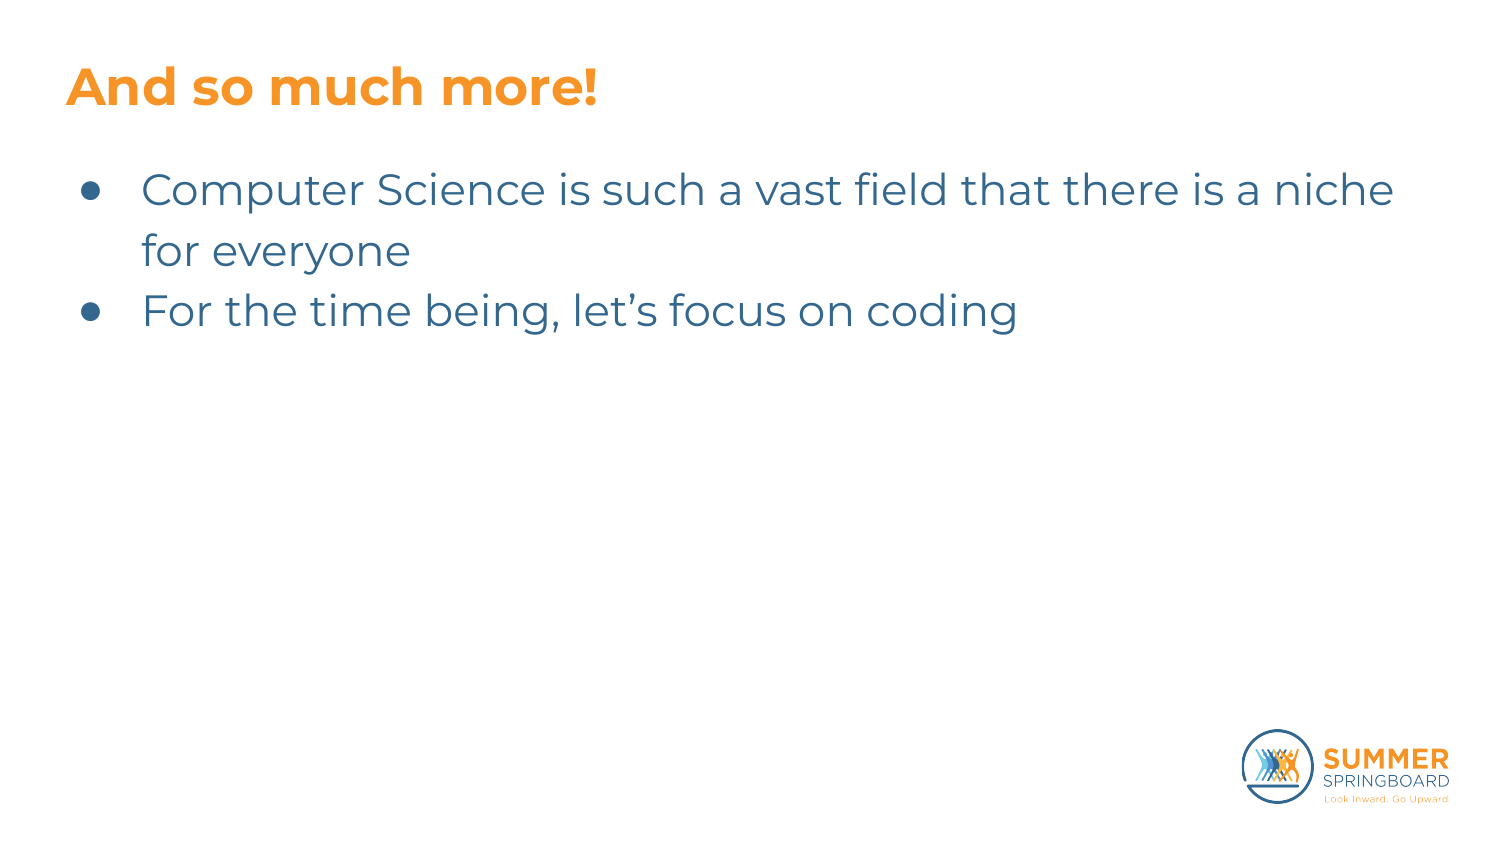

# And so much more!
Computer Science is such a vast field that there is a niche for everyone
For the time being, let’s focus on coding